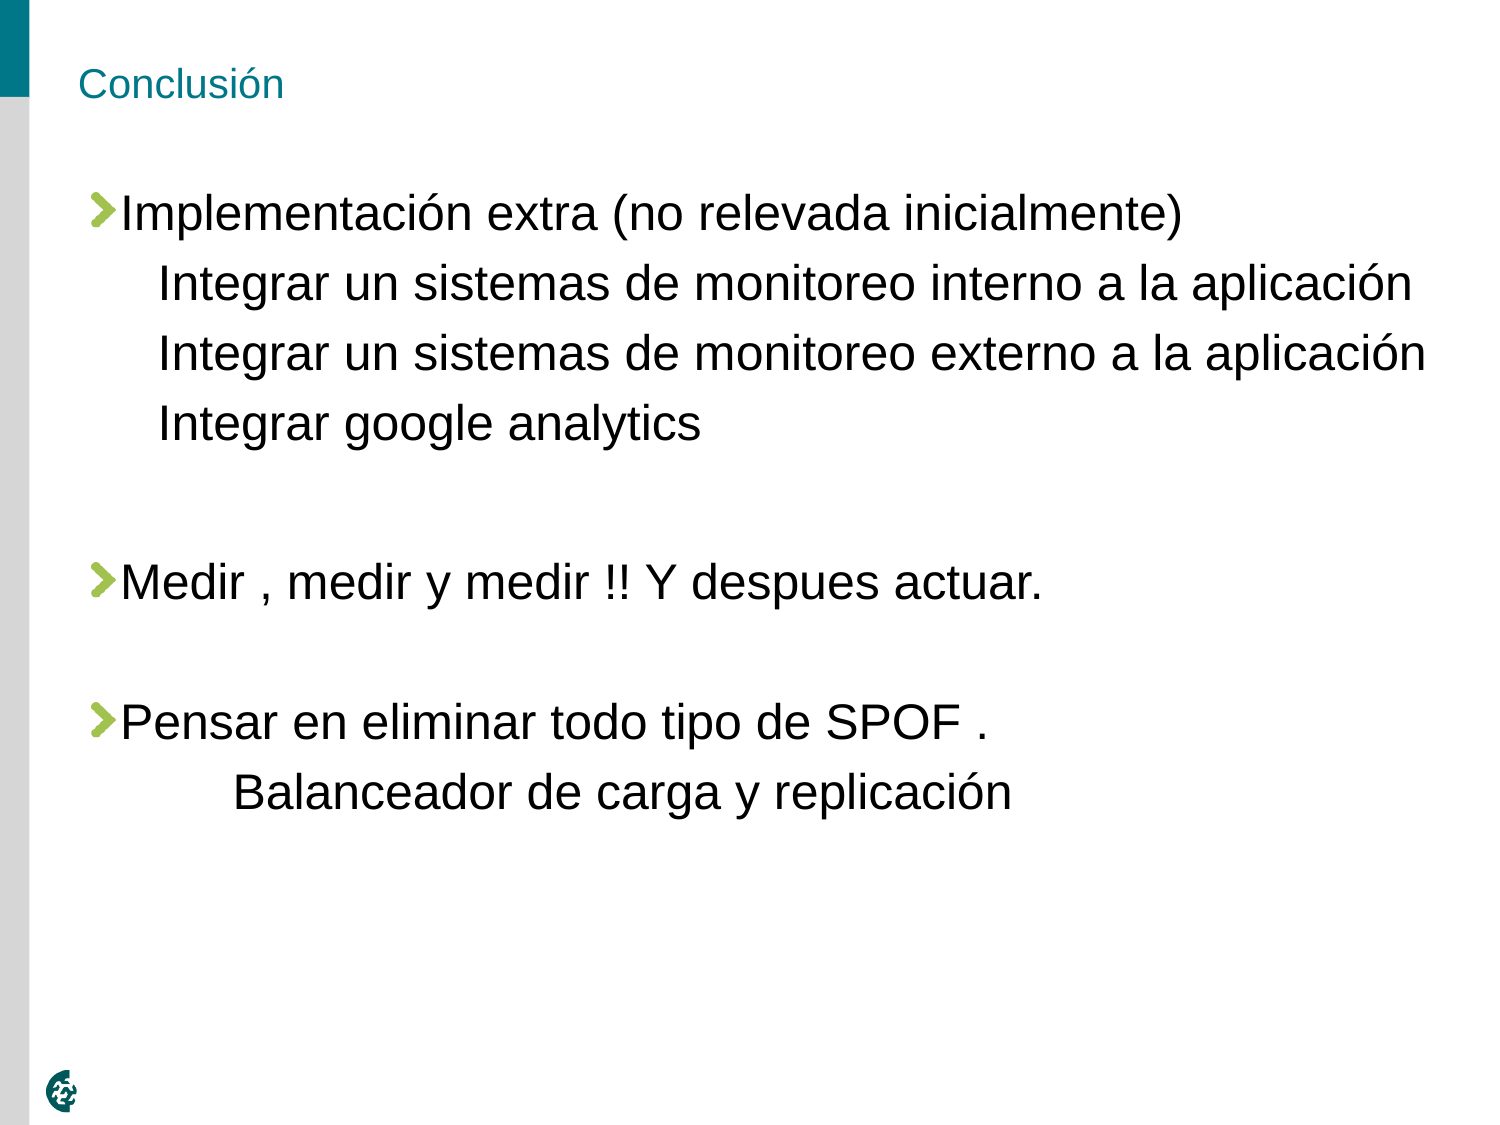

# Conclusión

Implementación extra (no relevada inicialmente)
Integrar un sistemas de monitoreo interno a la aplicación
Integrar un sistemas de monitoreo externo a la aplicación
Integrar google analytics

Medir , medir y medir !! Y despues actuar.

Pensar en eliminar todo tipo de SPOF .
Balanceador de carga y replicación